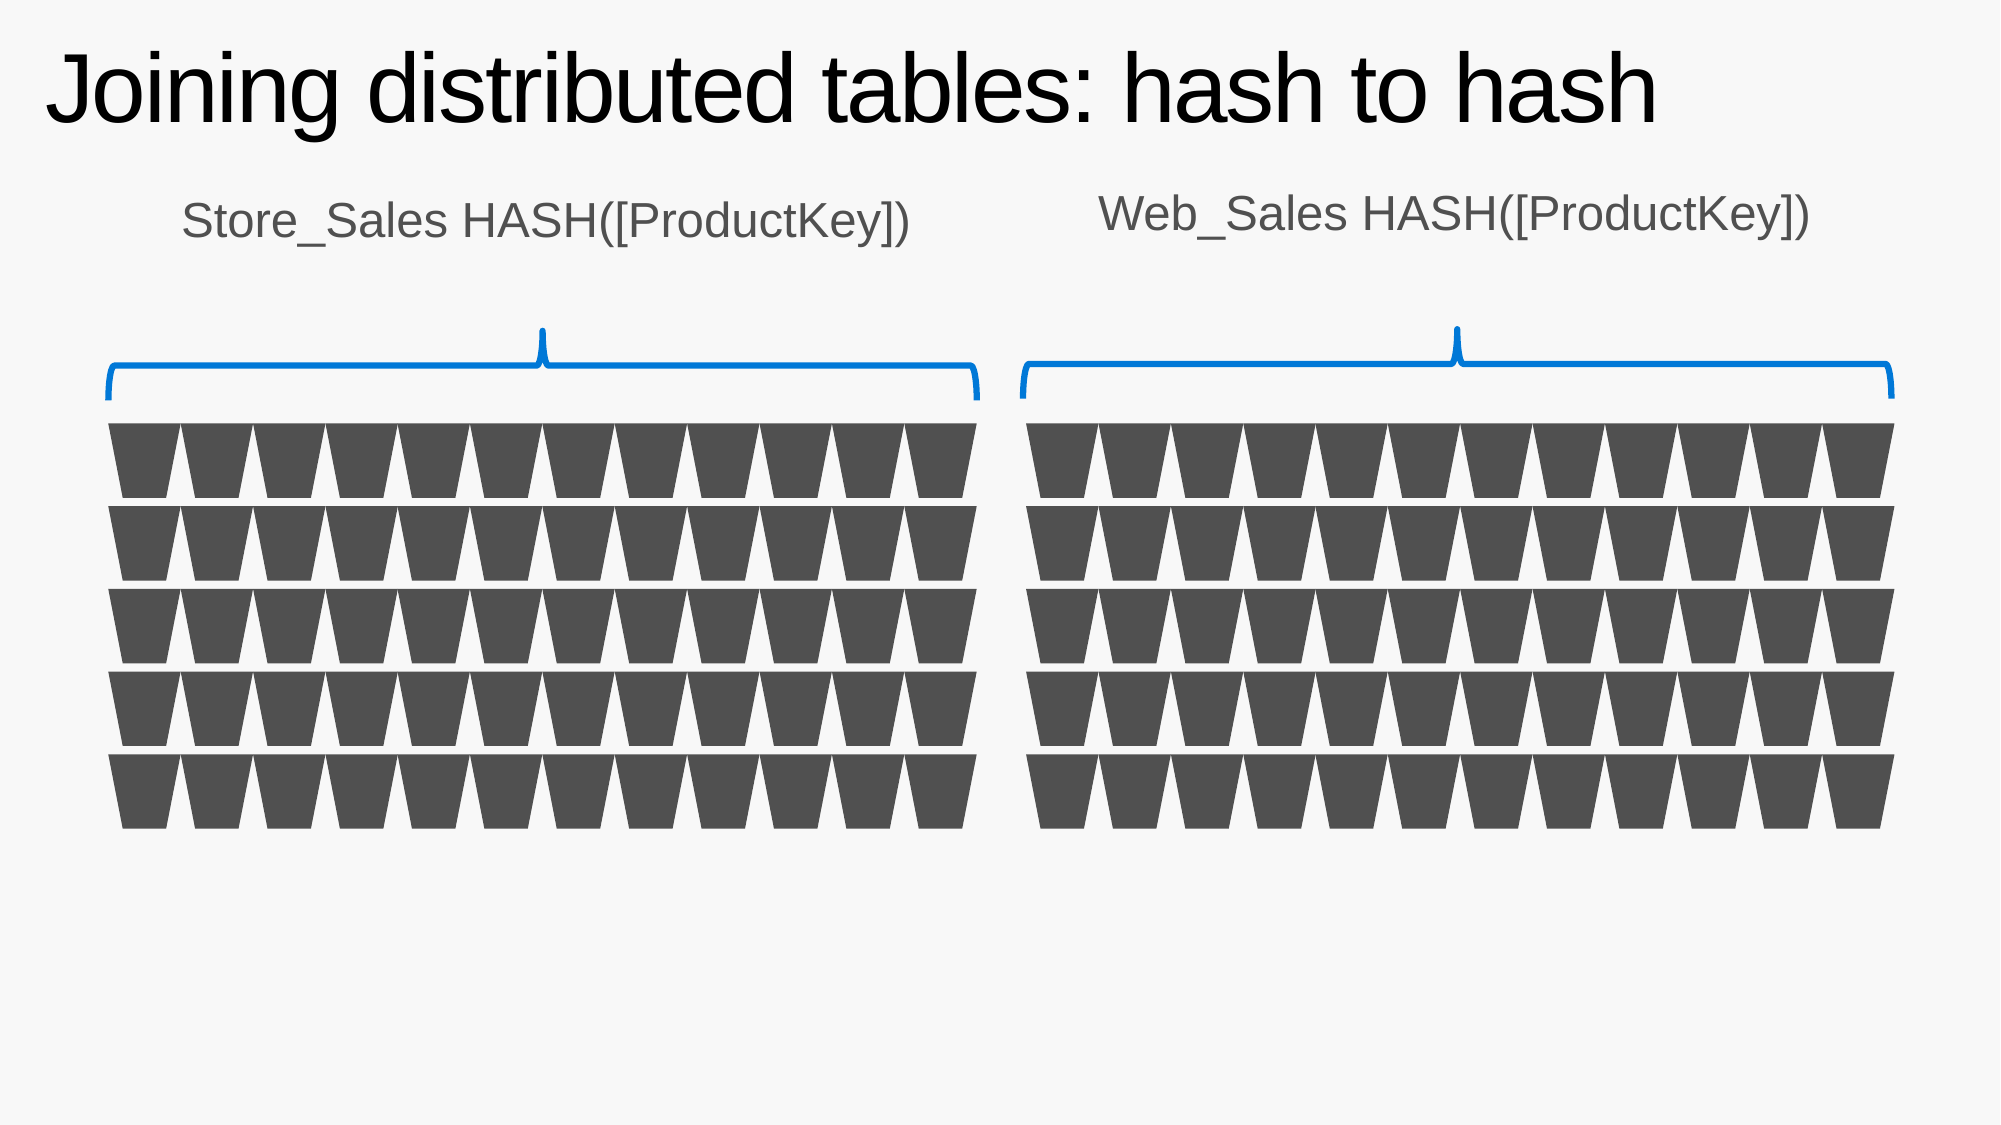

# Joining distributed tables: hash to hash
Web_Sales HASH([ProductKey])

Store_Sales HASH([ProductKey])